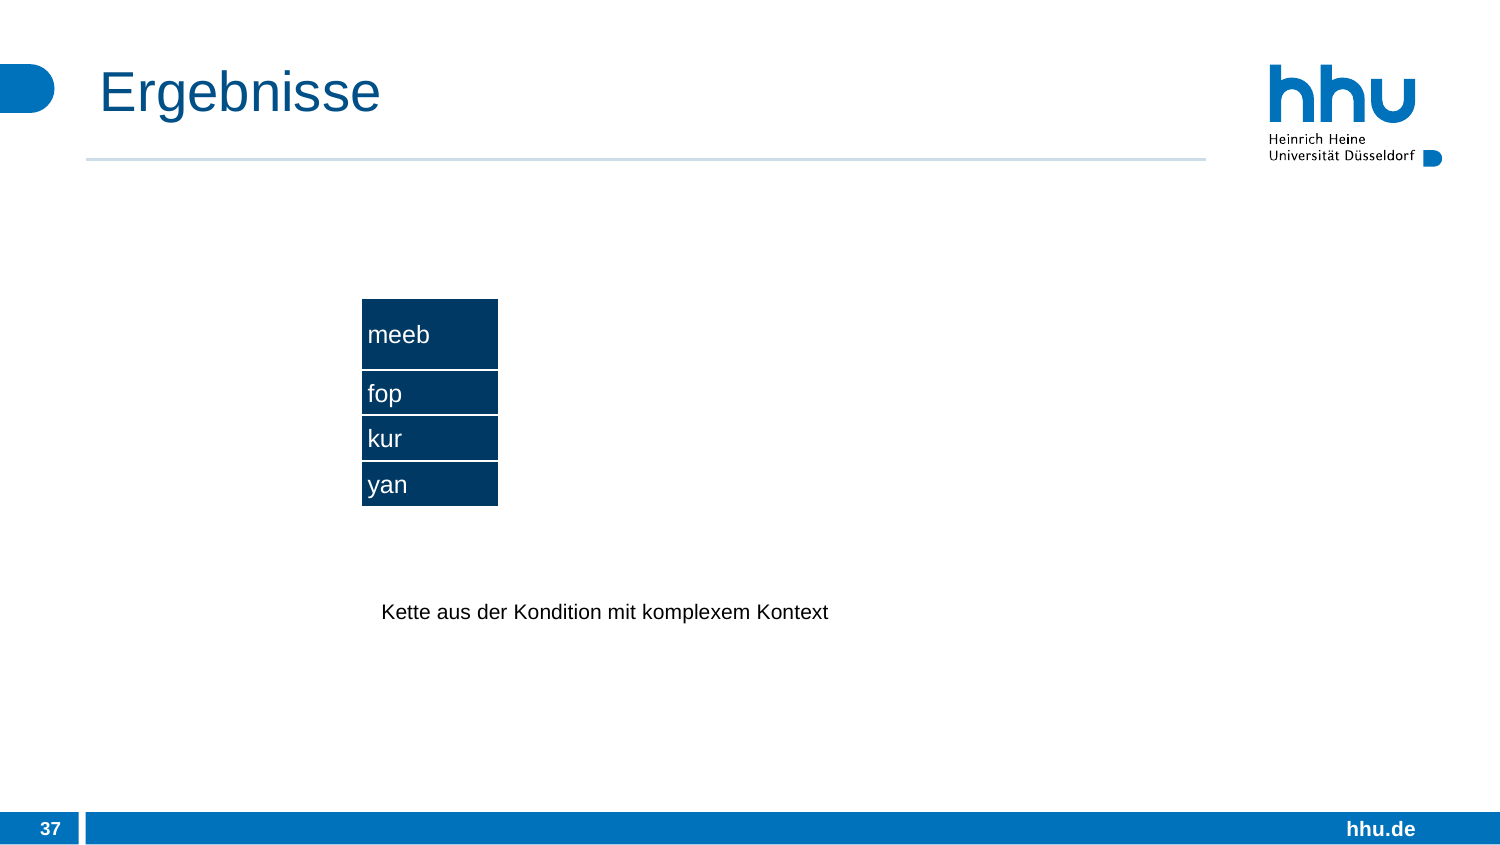

# Ergebnisse

| meeb | meeb li | meeb li | meeb li | meeb li | meeb li |
| --- | --- | --- | --- | --- | --- |
| fop | fop | fop pu | fop pu | fop pu | fup pu |
| kur | kur | kur li | kur li | kur li | kur li |
| yan | ari li | ari li | ari li | ari li | ari li |
Kette aus der Kondition mit komplexem Kontext
37